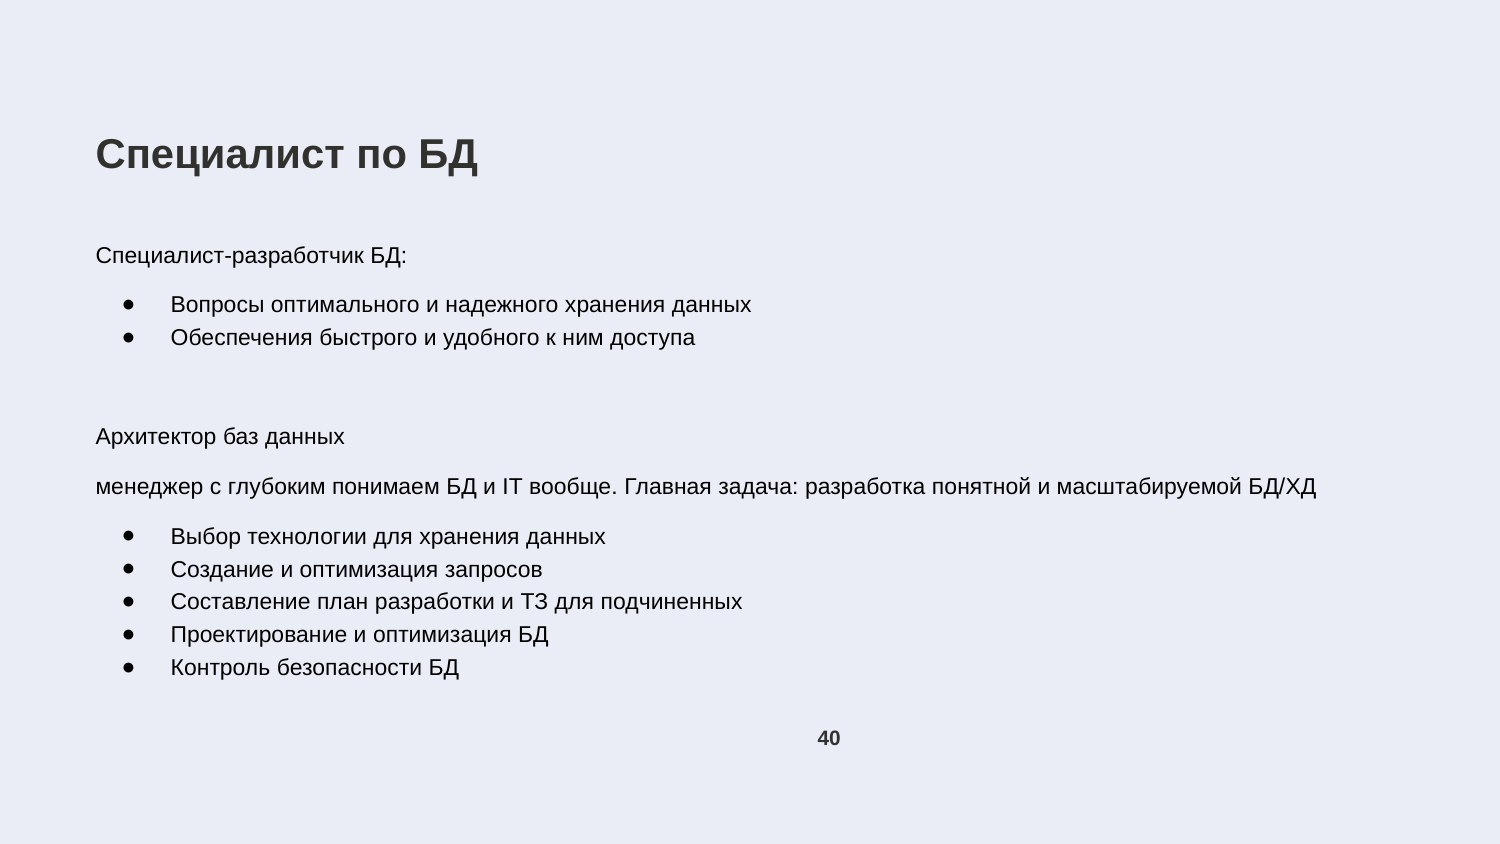

# Специалист по БД
Специалист-разработчик БД:
Вопросы оптимального и надежного хранения данных
Обеспечения быстрого и удобного к ним доступа

Архитектор баз данных
менеджер с глубоким понимаем БД и IT вообще. Главная задача: разработка понятной и масштабируемой БД/ХД
Выбор технологии для хранения данных
Создание и оптимизация запросов
Составление план разработки и ТЗ для подчиненных
Проектирование и оптимизация БД
Контроль безопасности БД
40